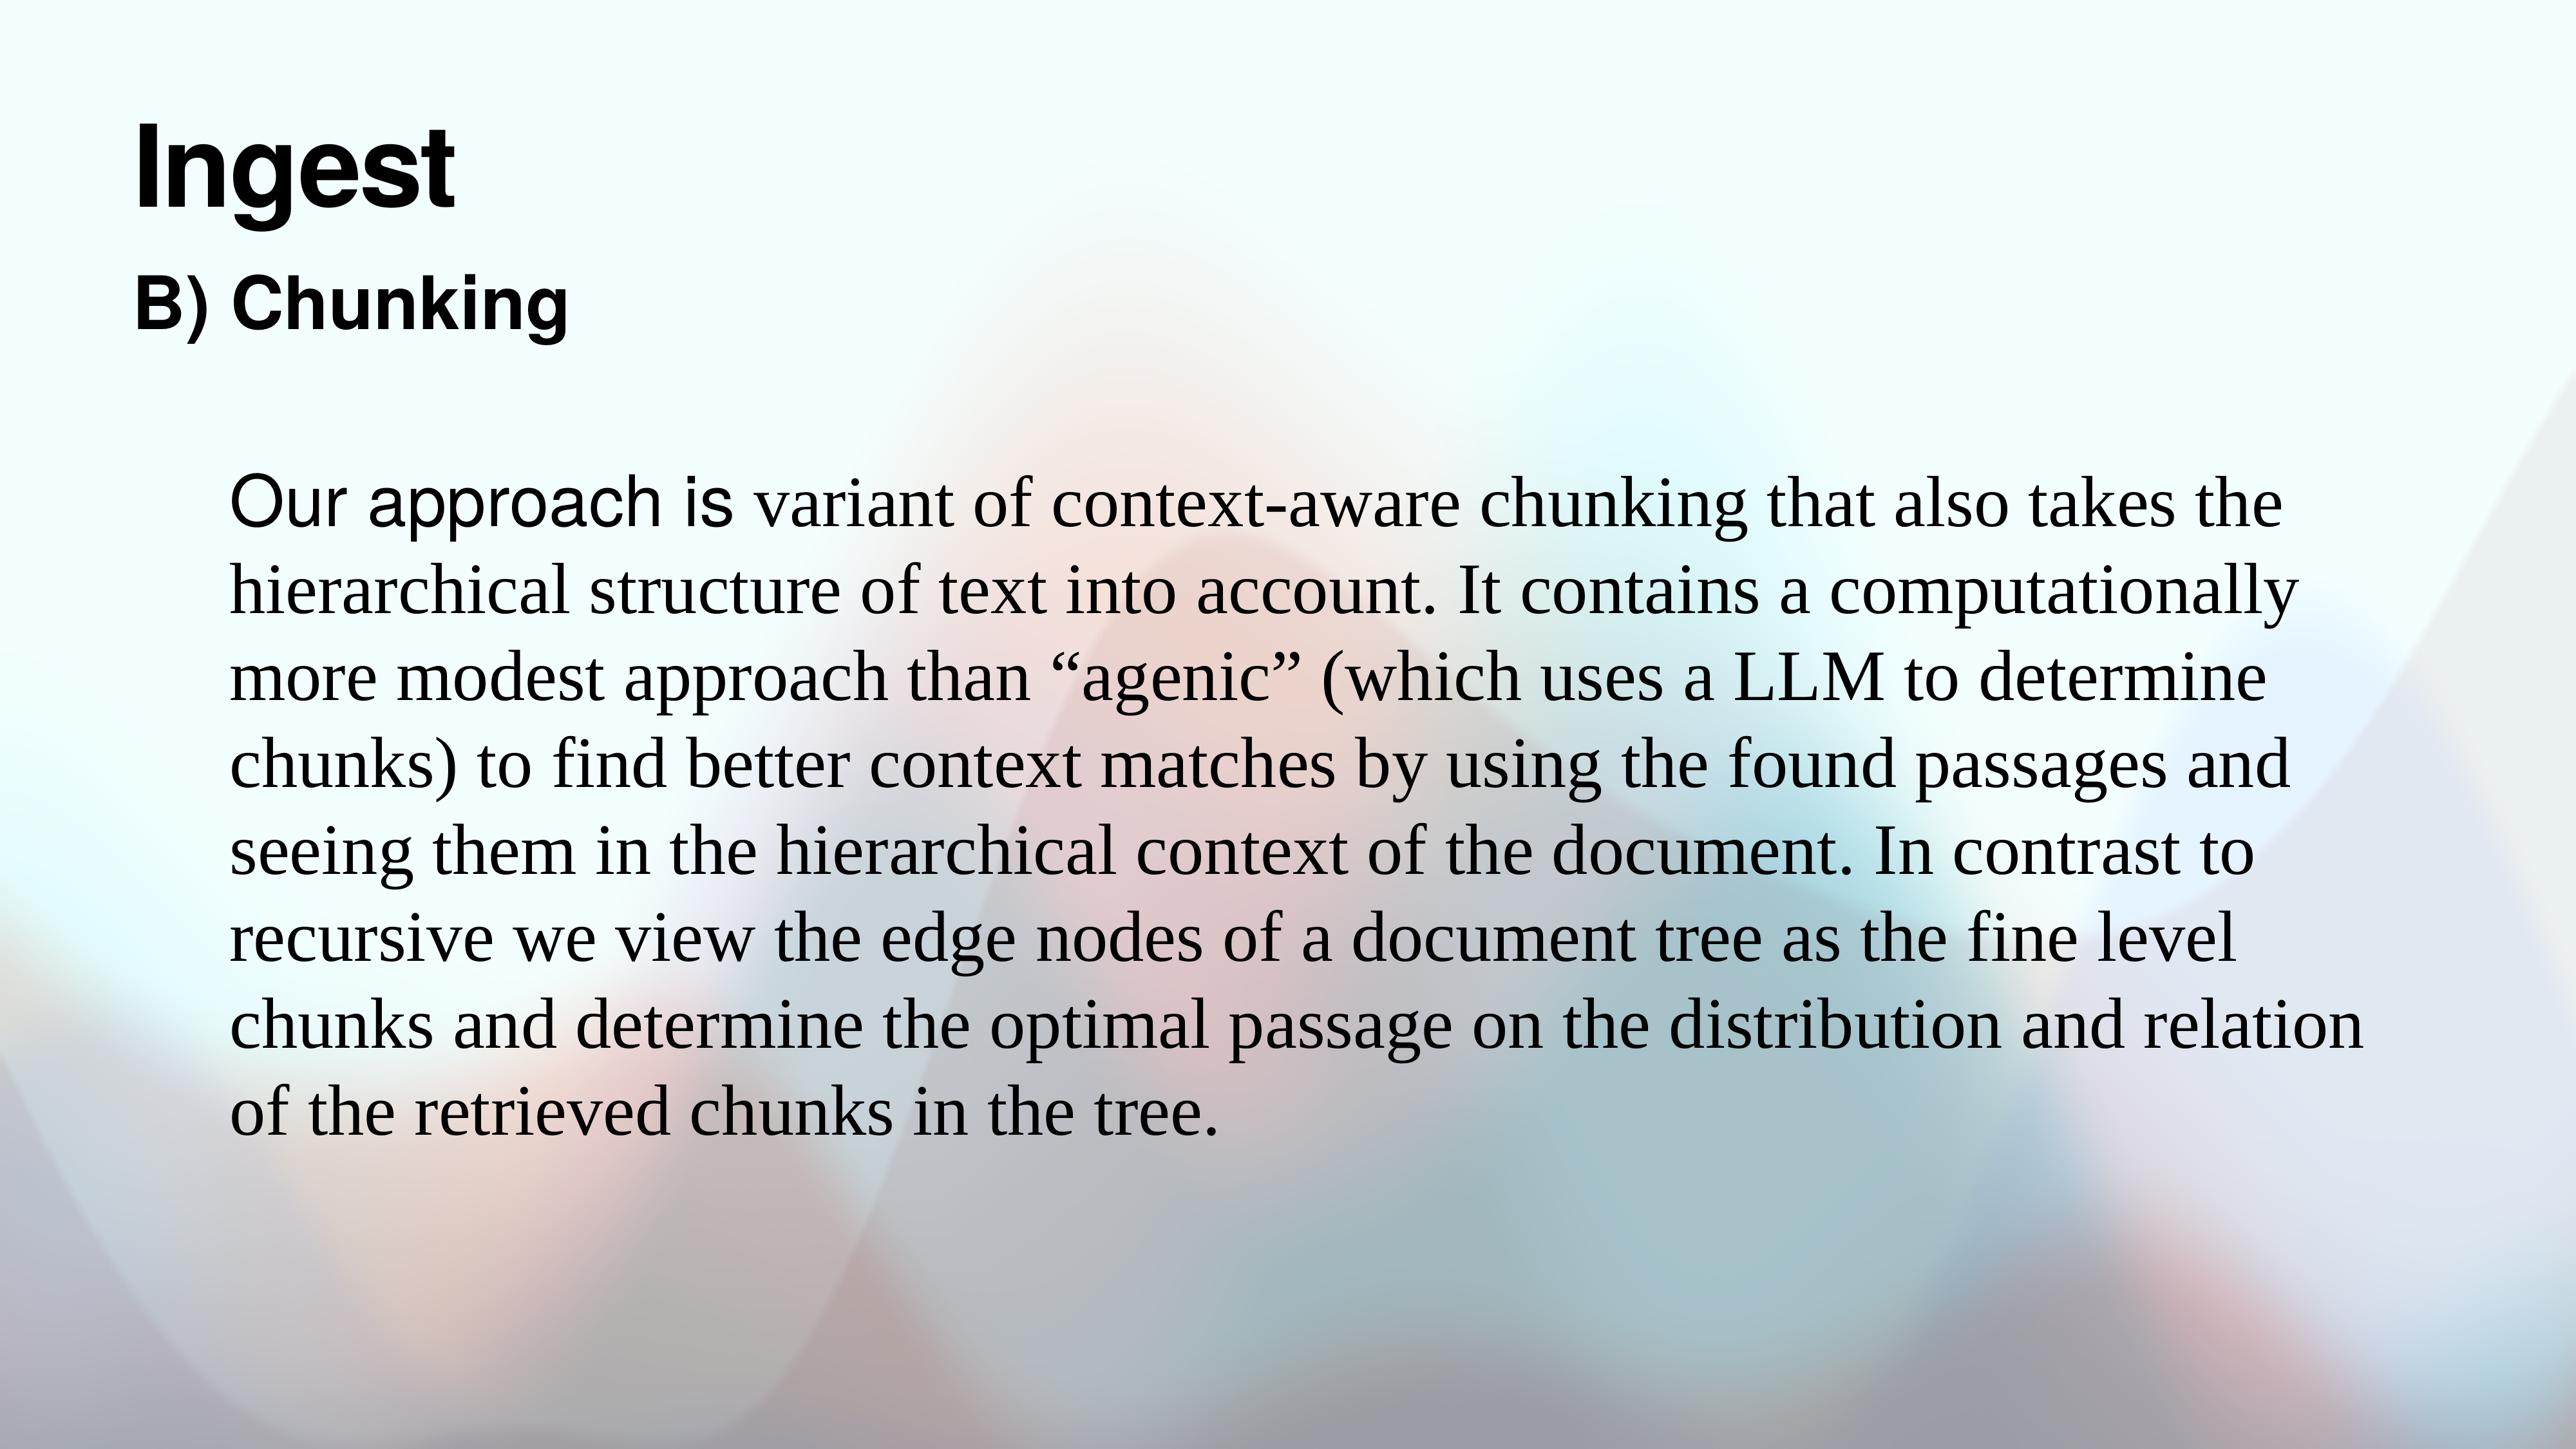

# Ingest
B) Chunking
Our approach is variant of context-aware chunking that also takes the hierarchical structure of text into account. It contains a computationally more modest approach than “agenic” (which uses a LLM to determine chunks) to find better context matches by using the found passages and seeing them in the hierarchical context of the document. In contrast to recursive we view the edge nodes of a document tree as the fine level chunks and determine the optimal passage on the distribution and relation of the retrieved chunks in the tree.